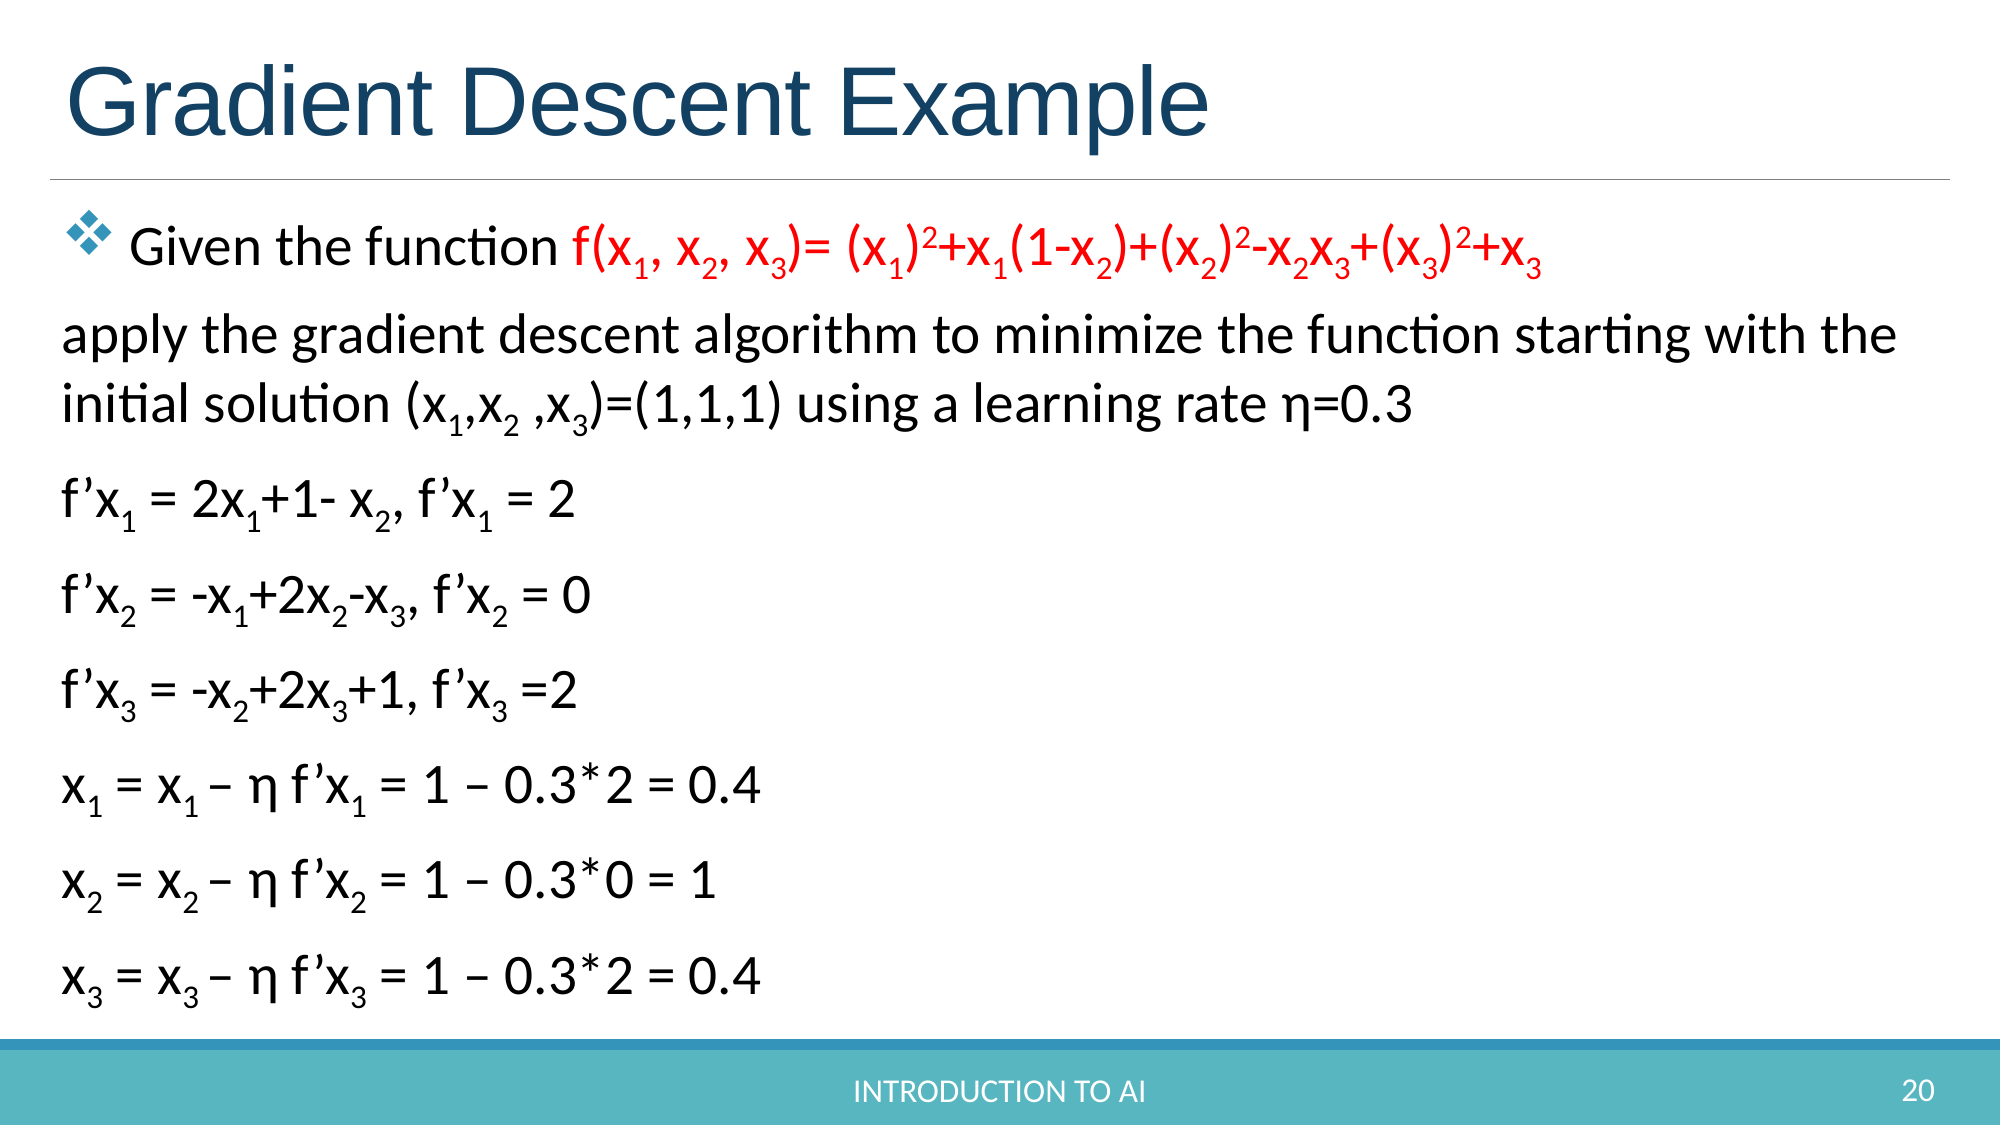

# Gradient Descent Example
Given the function f(x1, x2, x3)= (x1)2+x1(1-x2)+(x2)2-x2x3+(x3)2+x3
apply the gradient descent algorithm to minimize the function starting with the initial solution (x1,x2 ,x3)=(1,1,1) using a learning rate η=0.3
f’x1 = 2x1+1- x2, f’x1 = 2
f’x2 = -x1+2x2-x3, f’x2 = 0
f’x3 = -x2+2x3+1, f’x3 =2
x1 = x1 – η f’x1 = 1 – 0.3*2 = 0.4
x2 = x2 – η f’x2 = 1 – 0.3*0 = 1
x3 = x3 – η f’x3 = 1 – 0.3*2 = 0.4

20
Introduction to AI